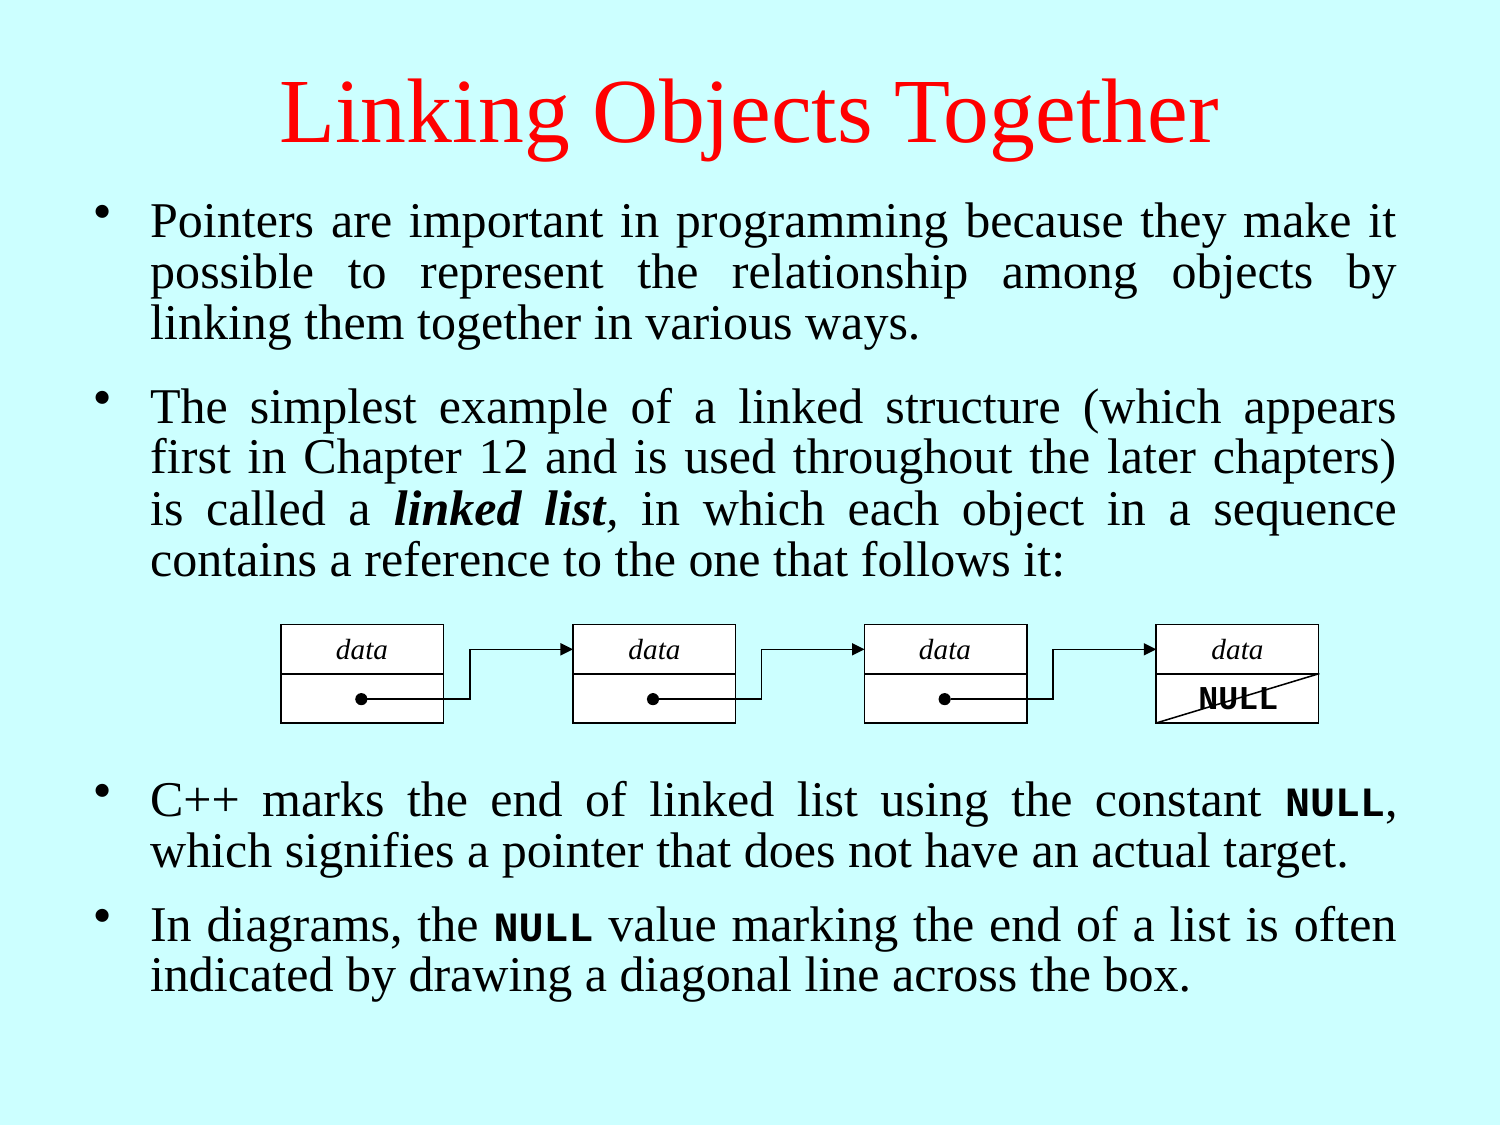

# Linking Objects Together
Pointers are important in programming because they make it possible to represent the relationship among objects by linking them together in various ways.

The simplest example of a linked structure (which appears first in Chapter 12 and is used throughout the later chapters) is called a linked list, in which each object in a sequence contains a reference to the one that follows it:
data
data
data
data

NULL
C++ marks the end of linked list using the constant NULL, which signifies a pointer that does not have an actual target.
In diagrams, the NULL value marking the end of a list is often indicated by drawing a diagonal line across the box.